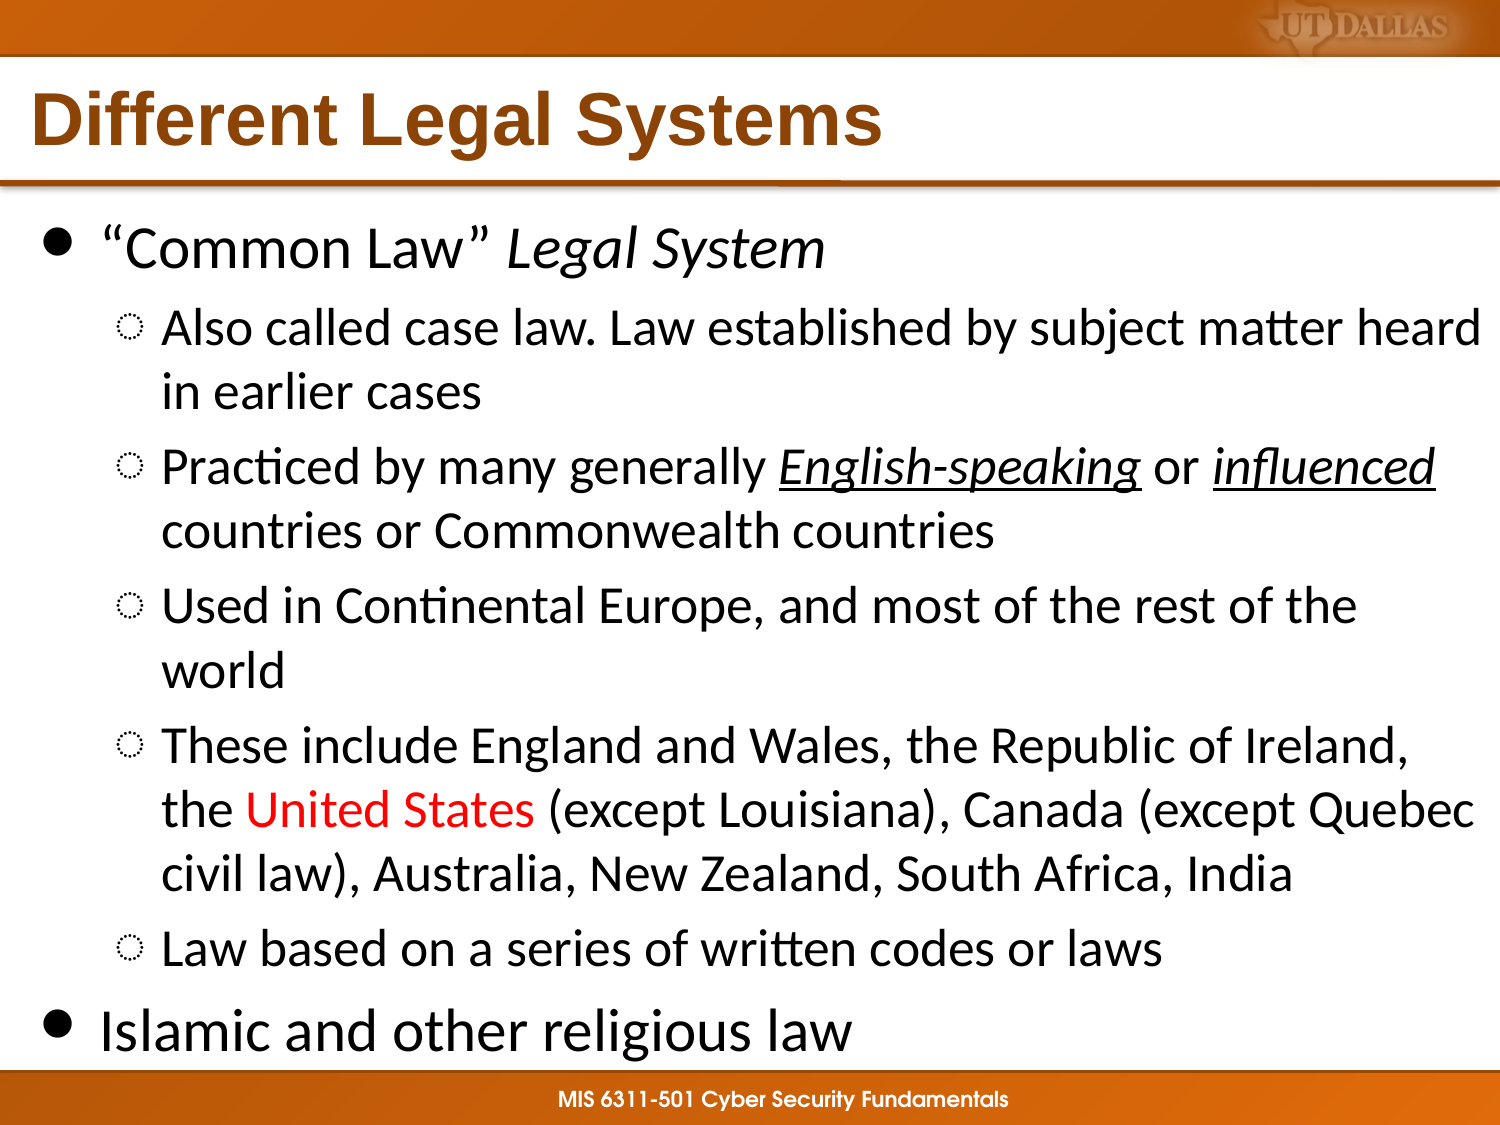

# Different Legal Systems
“Common Law” Legal System
Also called case law. Law established by subject matter heard in earlier cases
Practiced by many generally English-speaking or influenced countries or Commonwealth countries
Used in Continental Europe, and most of the rest of the world
These include England and Wales, the Republic of Ireland, the United States (except Louisiana), Canada (except Quebec civil law), Australia, New Zealand, South Africa, India
Law based on a series of written codes or laws
Islamic and other religious law